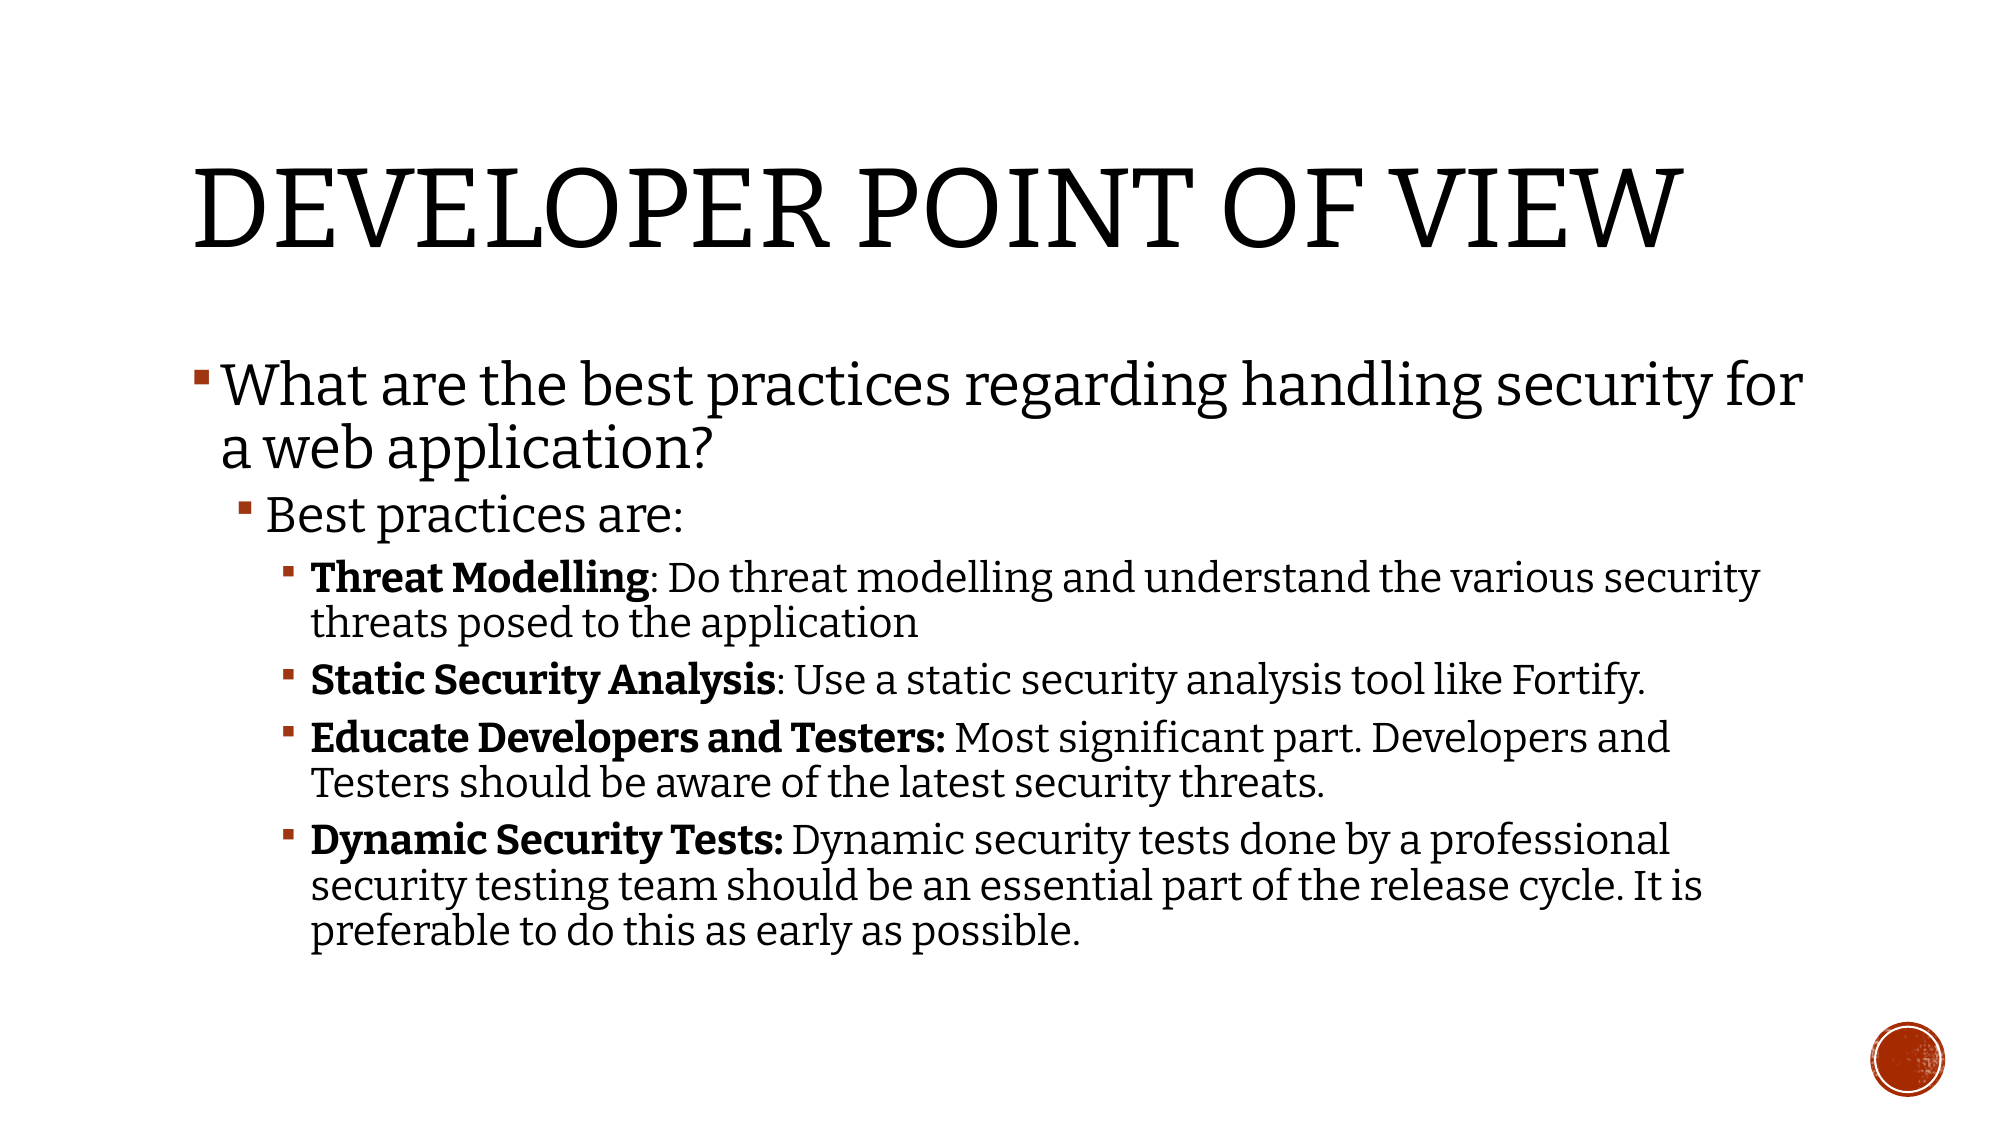

# Developer Point of view
What are the best practices regarding handling security for a web application?
Best practices are:
Threat Modelling: Do threat modelling and understand the various security threats posed to the application
Static Security Analysis: Use a static security analysis tool like Fortify.
Educate Developers and Testers: Most significant part. Developers and Testers should be aware of the latest security threats.
Dynamic Security Tests: Dynamic security tests done by a professional security testing team should be an essential part of the release cycle. It is preferable to do this as early as possible.